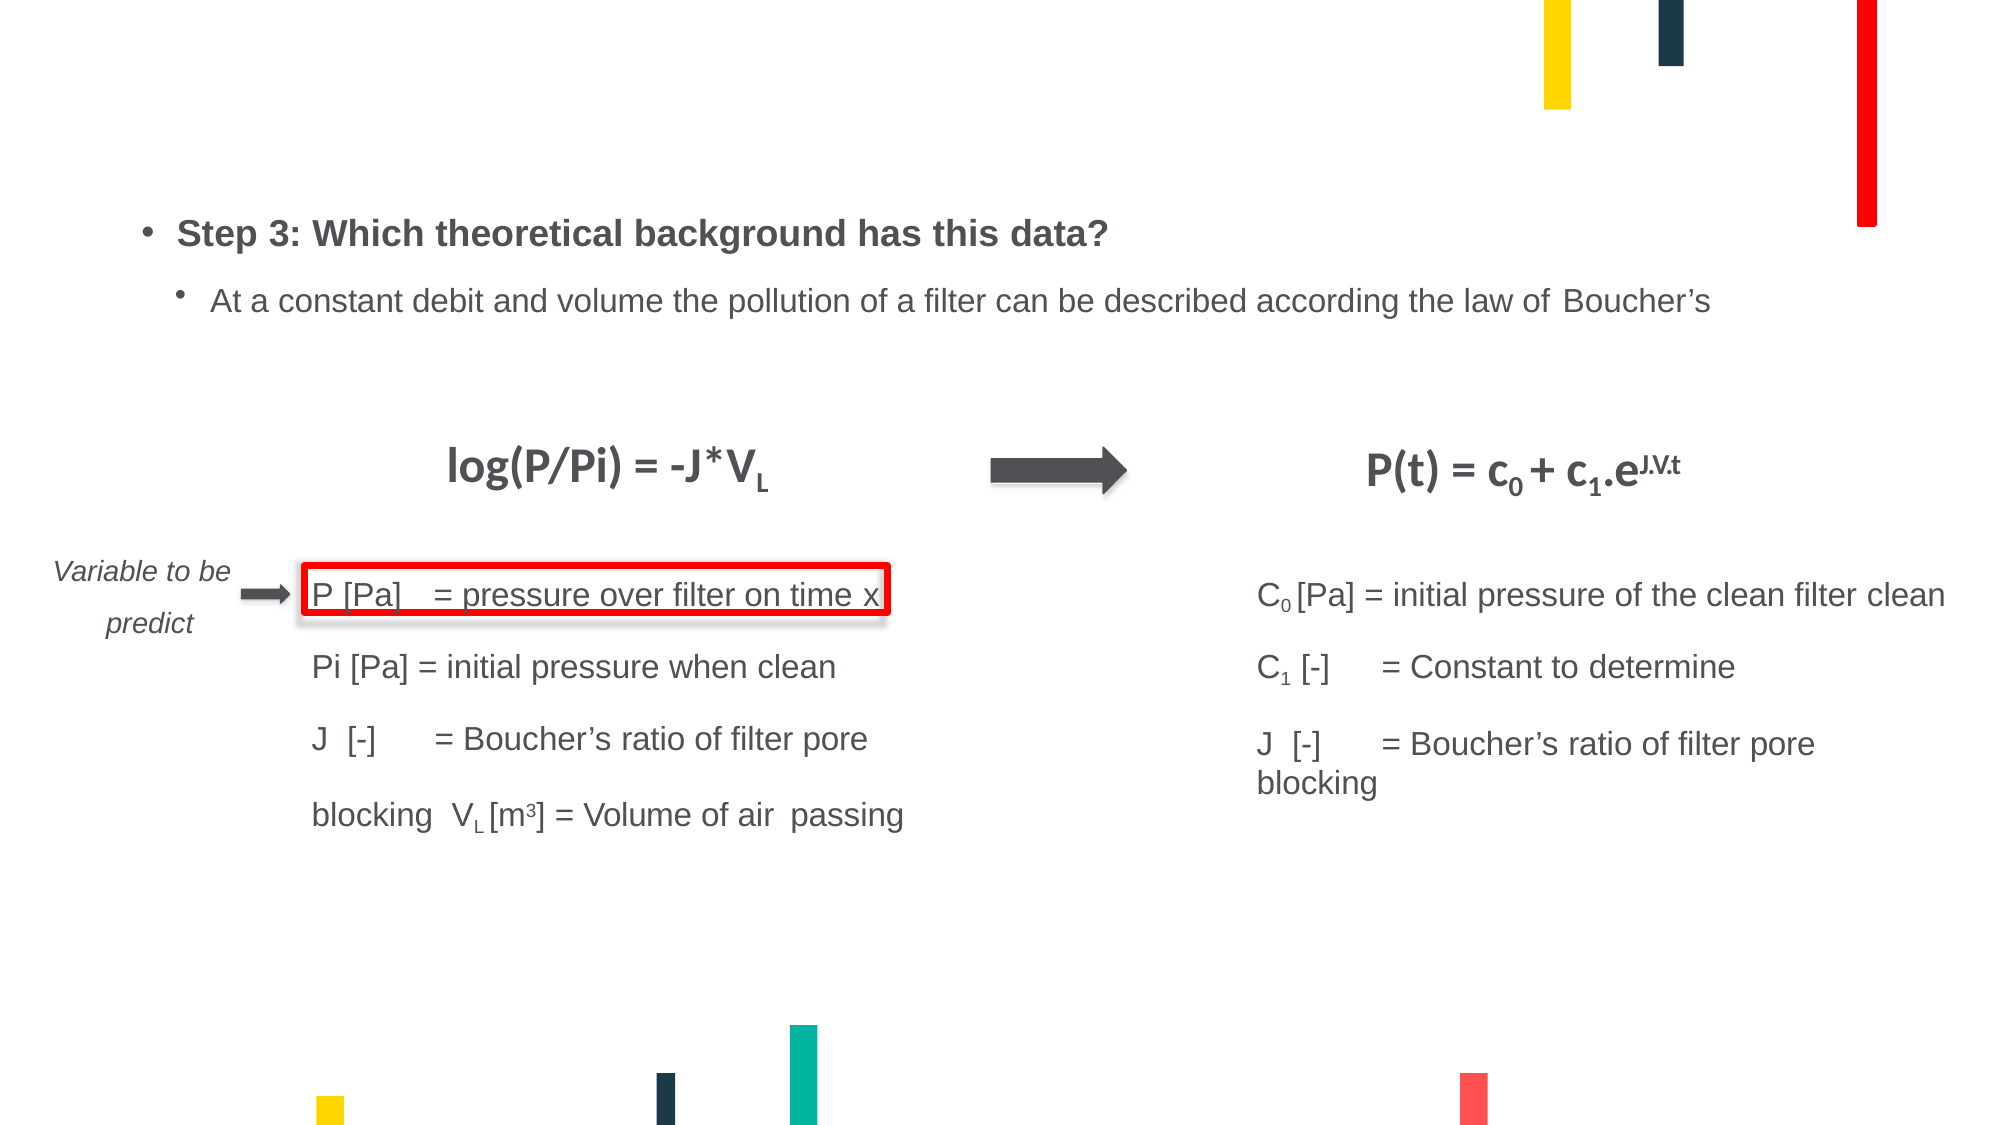

Step 3: Which theoretical background has this data?
At a constant debit and volume the pollution of a filter can be described according the law of Boucher’s
log(P/Pi) = -J*VL
P(t) = c0 + c1.eJ.V.t

Variable to be  predict

P [Pa]	= pressure over filter on time x
C0 [Pa] = initial pressure of the clean filter clean
Pi [Pa] = initial pressure when clean
J  [-]	= Boucher’s ratio of filter pore blocking  VL [m3] = Volume of air passing
C1 [-]	= Constant to determine
J  [-]	= Boucher’s ratio of filter pore blocking